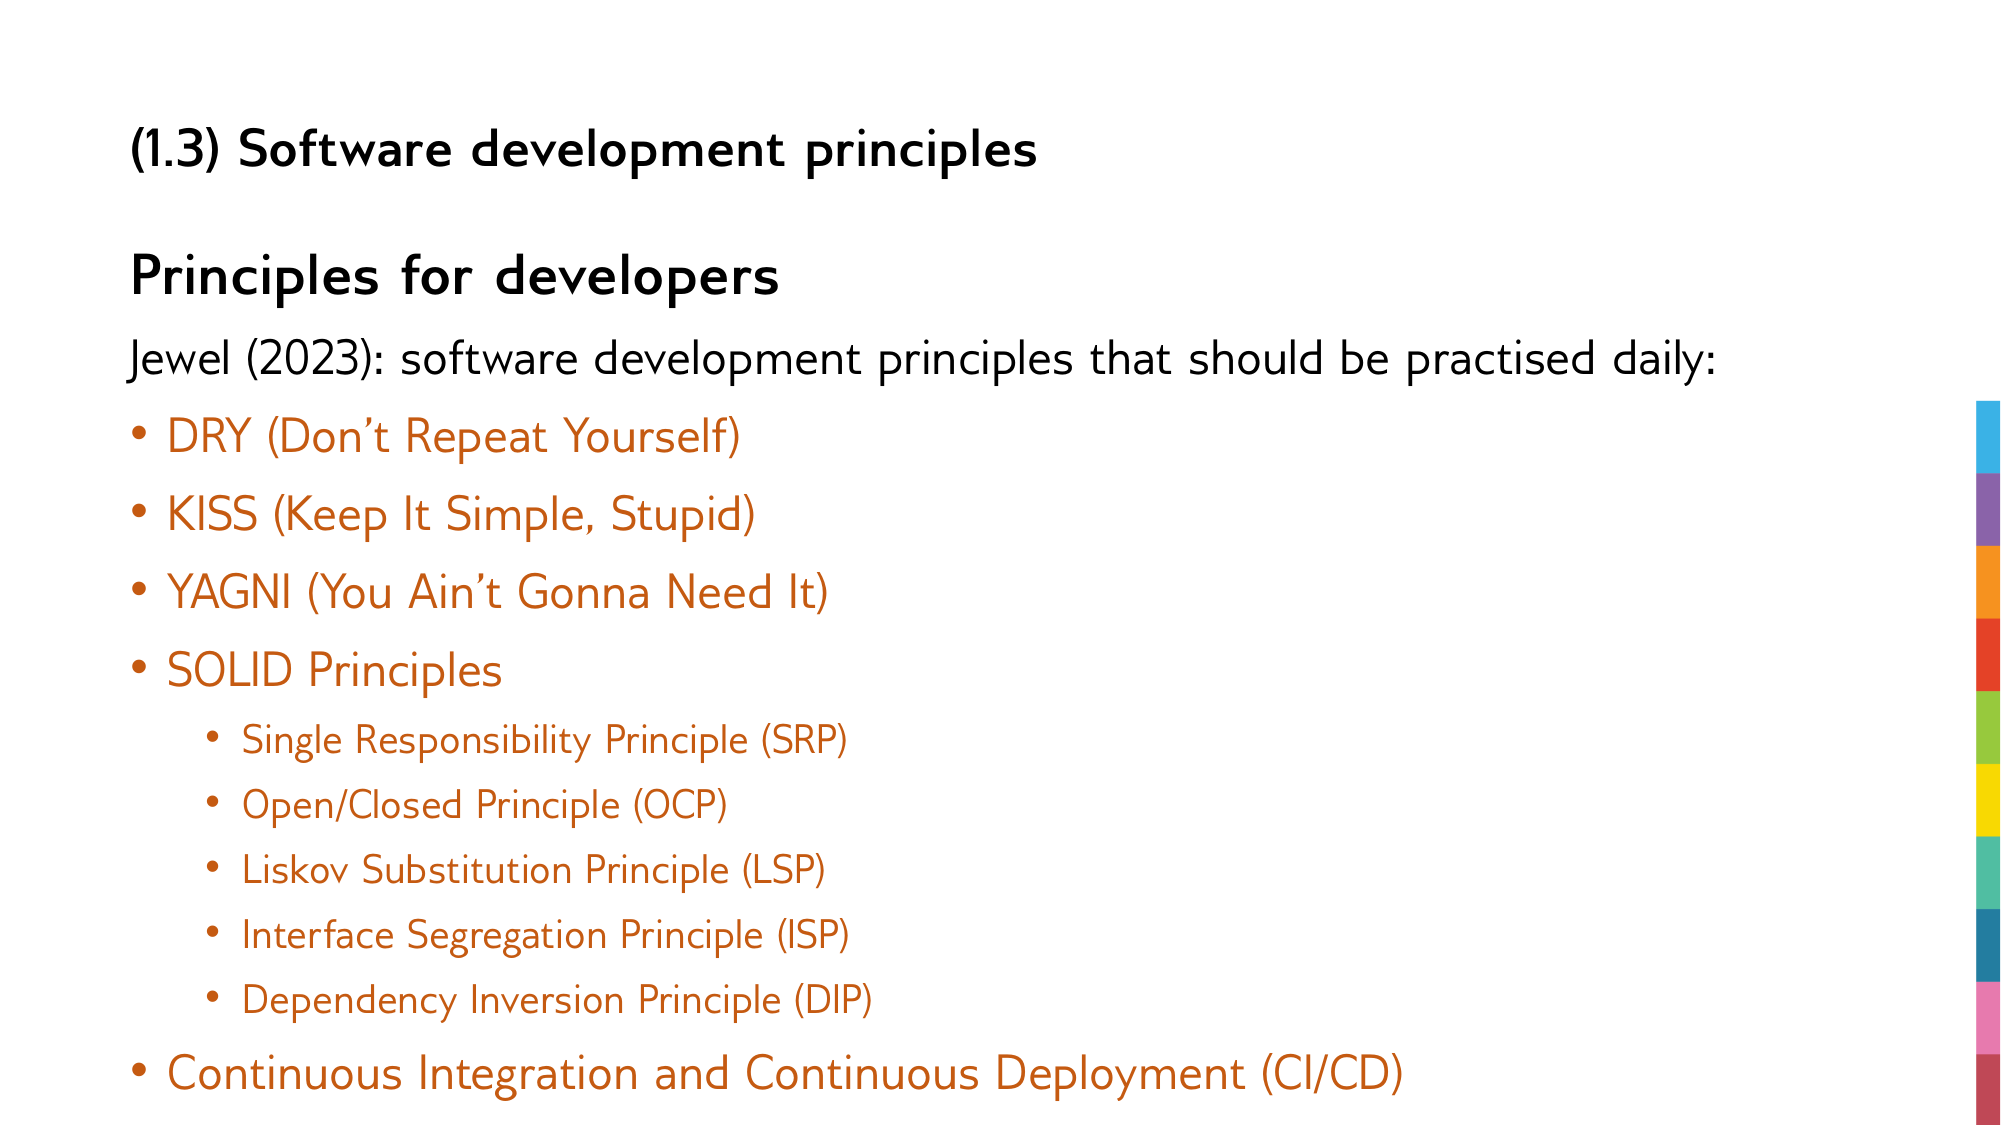

# (1.3) Software development principles
Principles for developers
Jewel (2023): software development principles that should be practised daily:
DRY (Don’t Repeat Yourself)
KISS (Keep It Simple, Stupid)
YAGNI (You Ain’t Gonna Need It)
SOLID Principles
Single Responsibility Principle (SRP)
Open/Closed Principle (OCP)
Liskov Substitution Principle (LSP)
Interface Segregation Principle (ISP)
Dependency Inversion Principle (DIP)
Continuous Integration and Continuous Deployment (CI/CD)